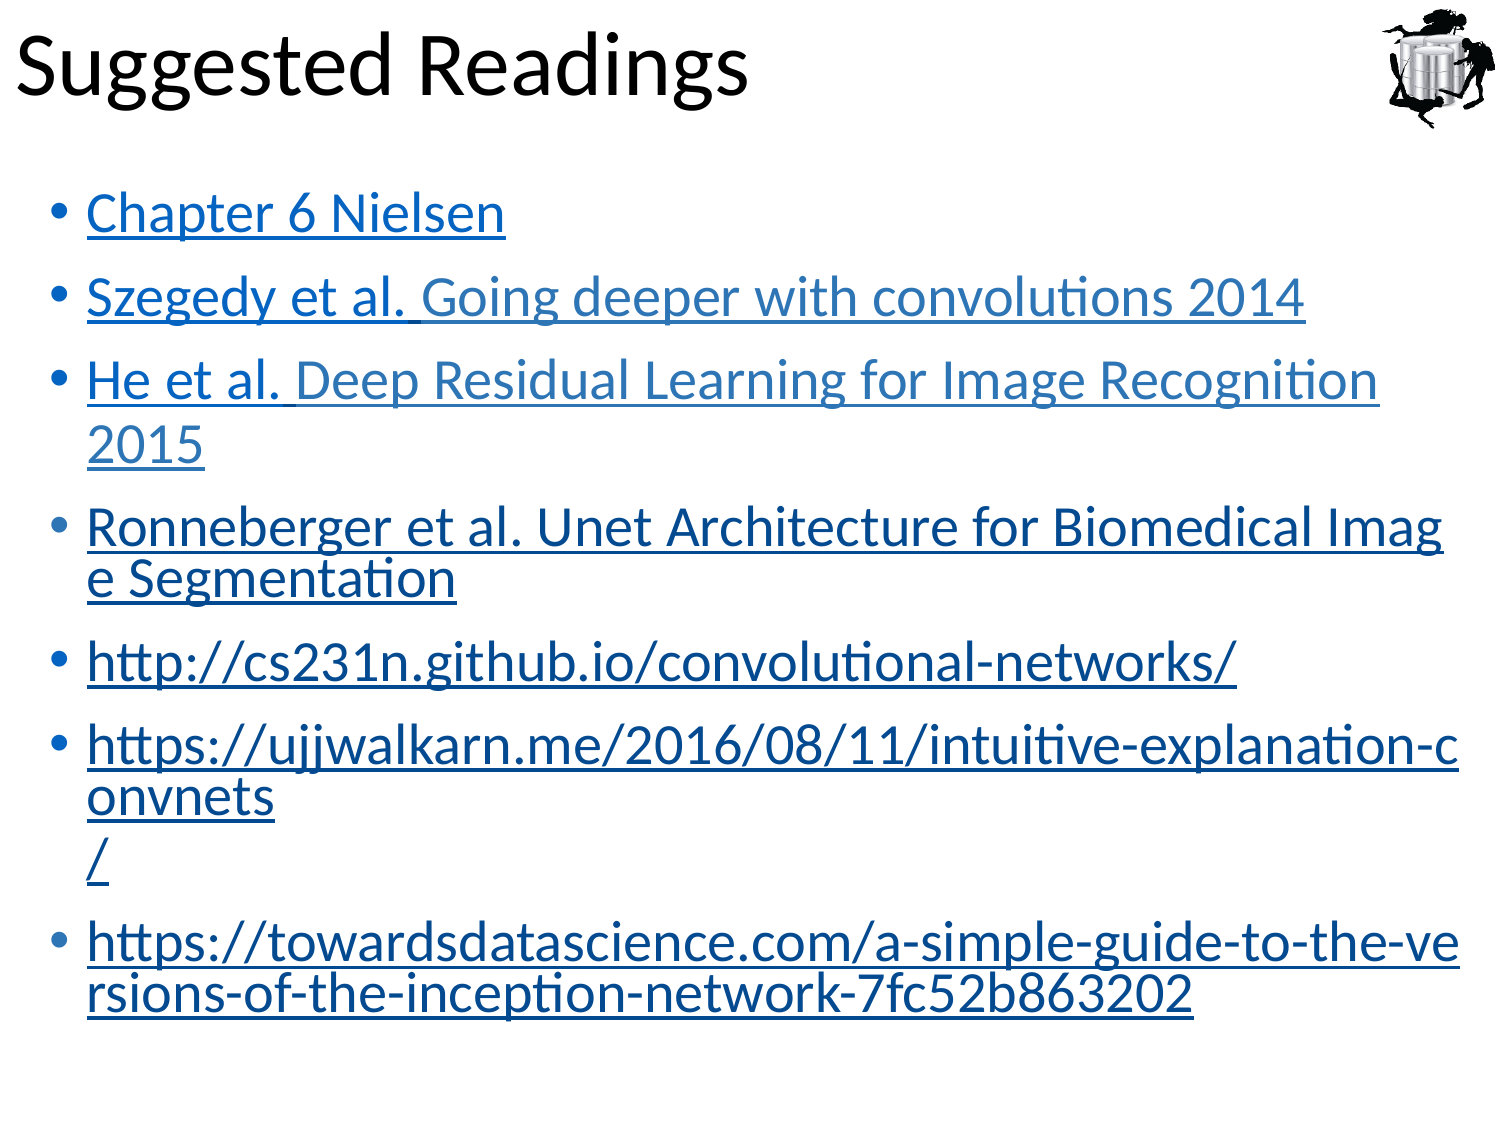

# Suggested Readings
Chapter 6 Nielsen
Szegedy et al. Going deeper with convolutions 2014
He et al. Deep Residual Learning for Image Recognition 2015
Ronneberger et al. Unet Architecture for Biomedical Image Segmentation
http://cs231n.github.io/convolutional-networks/
https://ujjwalkarn.me/2016/08/11/intuitive-explanation-convnets/
https://towardsdatascience.com/a-simple-guide-to-the-versions-of-the-inception-network-7fc52b863202